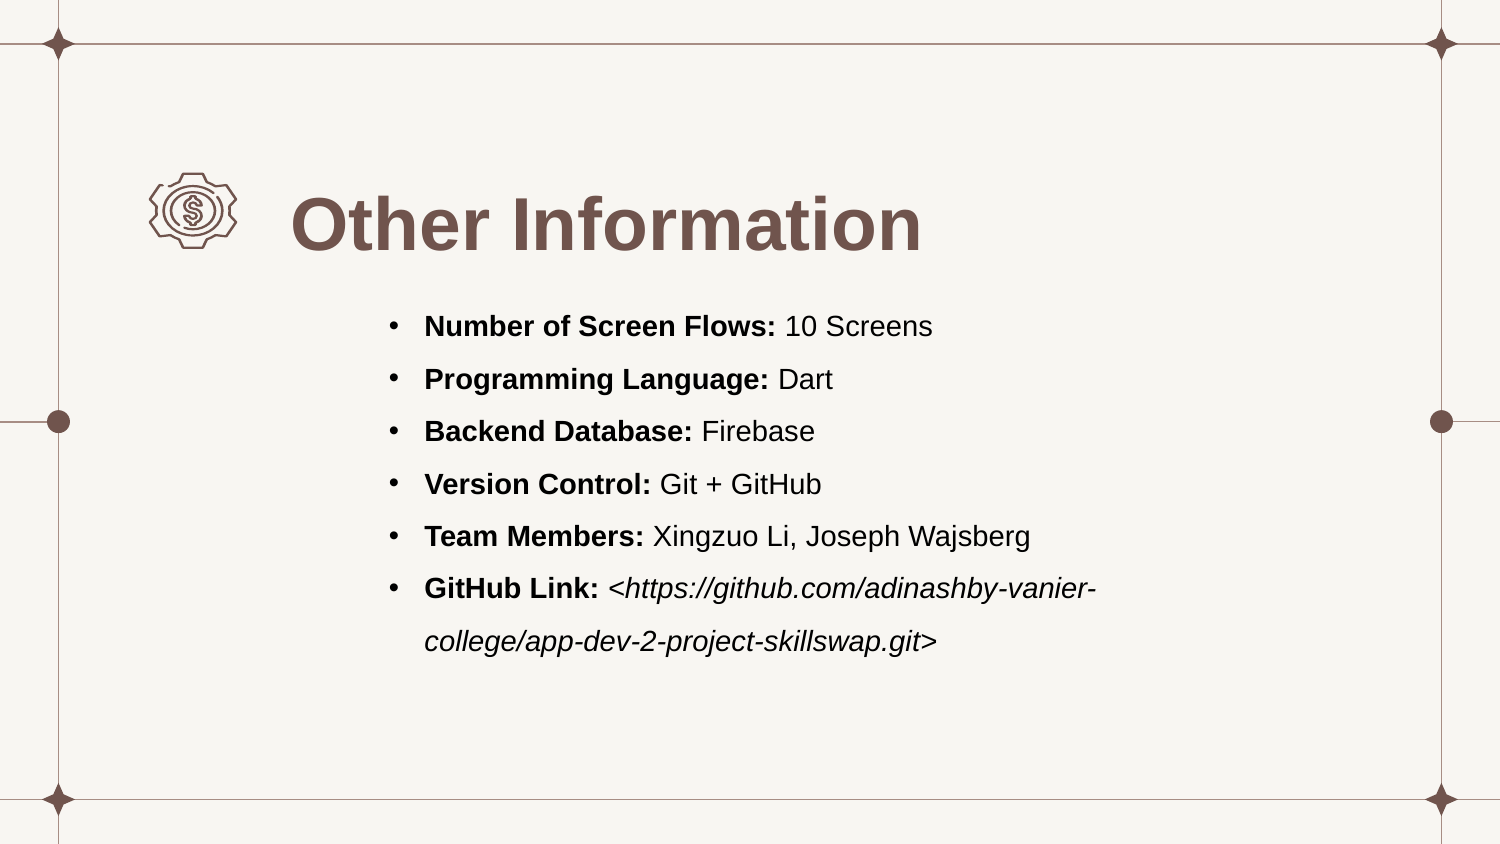

Other Information

Number of Screen Flows: 10 Screens
Programming Language: Dart
Backend Database: Firebase
Version Control: Git + GitHub
Team Members: Xingzuo Li, Joseph Wajsberg
GitHub Link: <https://github.com/adinashby-vanier-college/app-dev-2-project-skillswap.git>